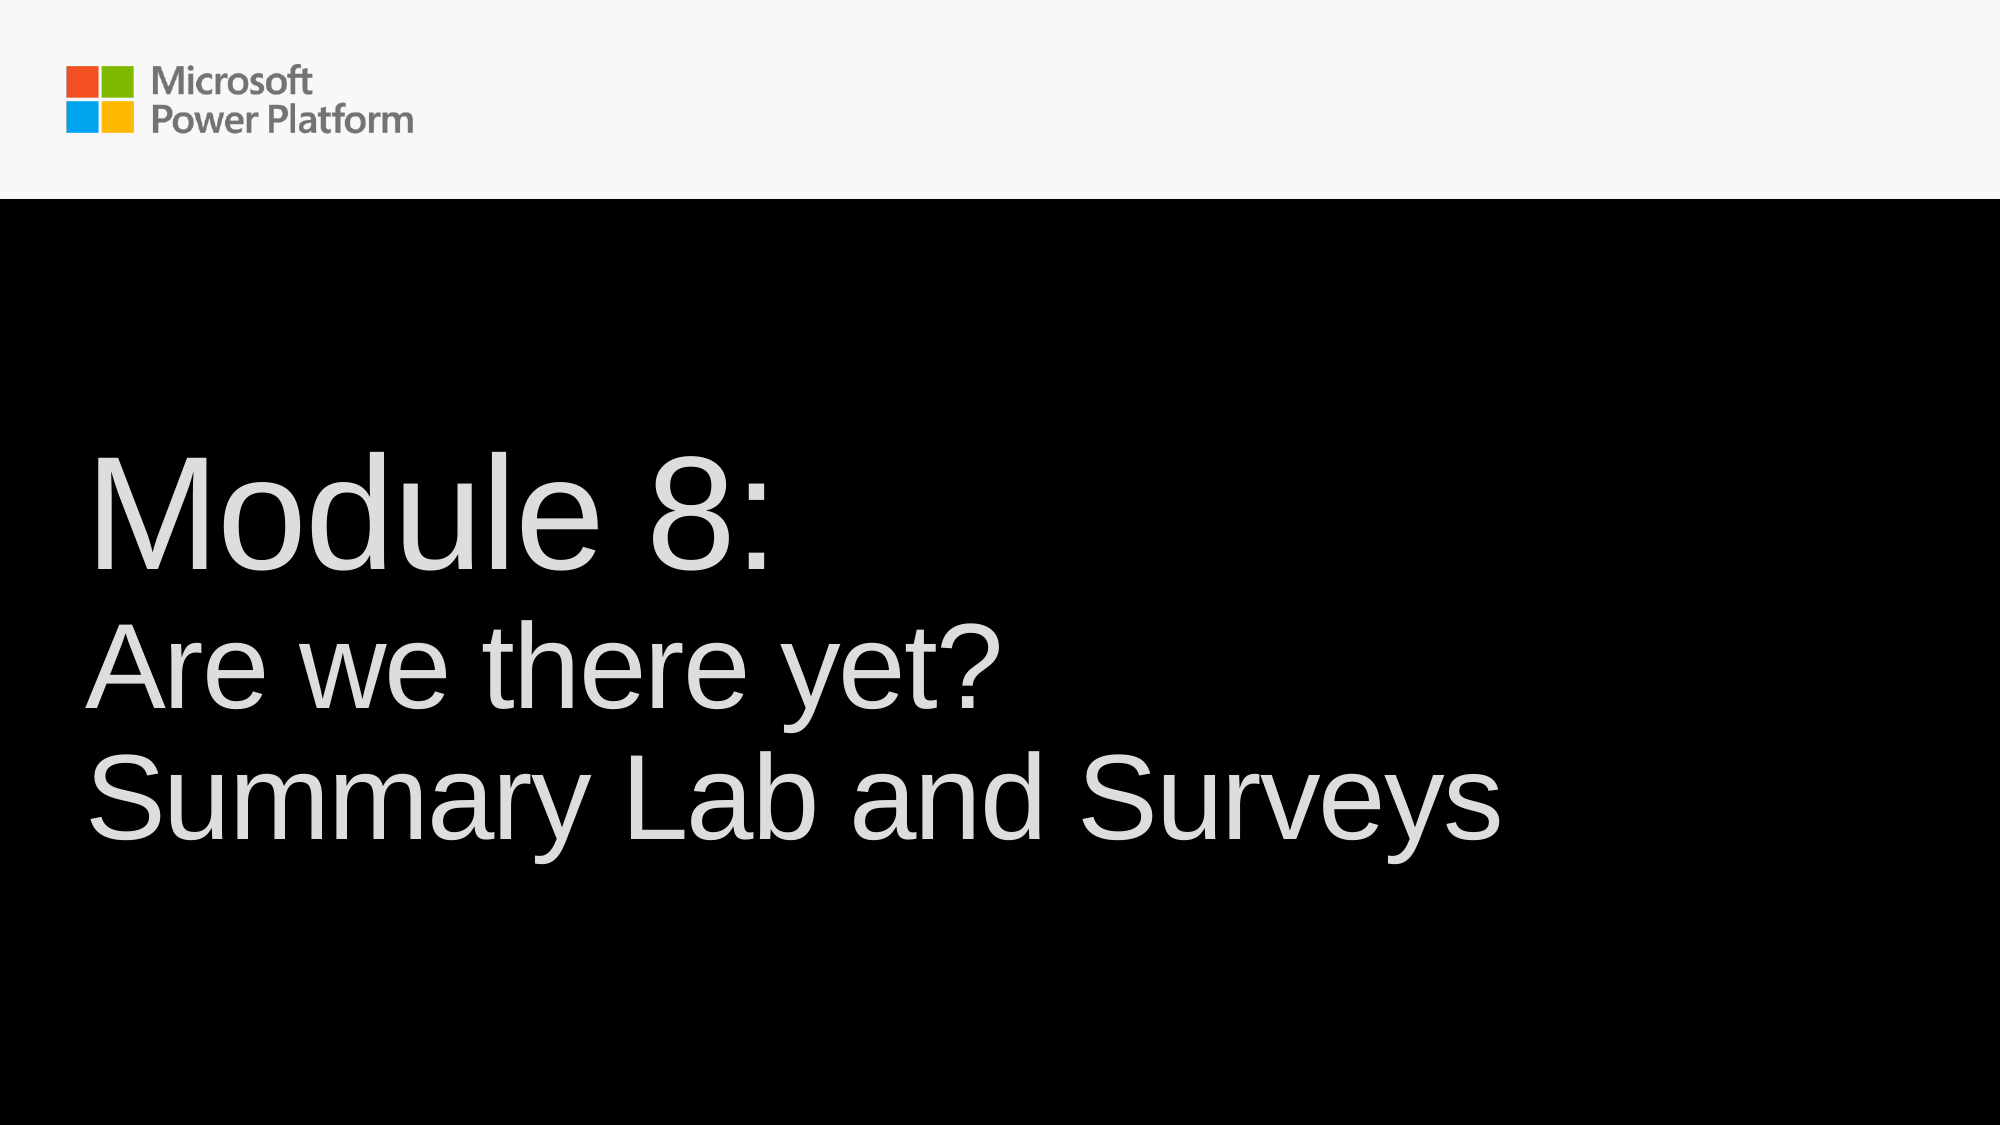

# Module 8: Are we there yet? Summary Lab and Surveys